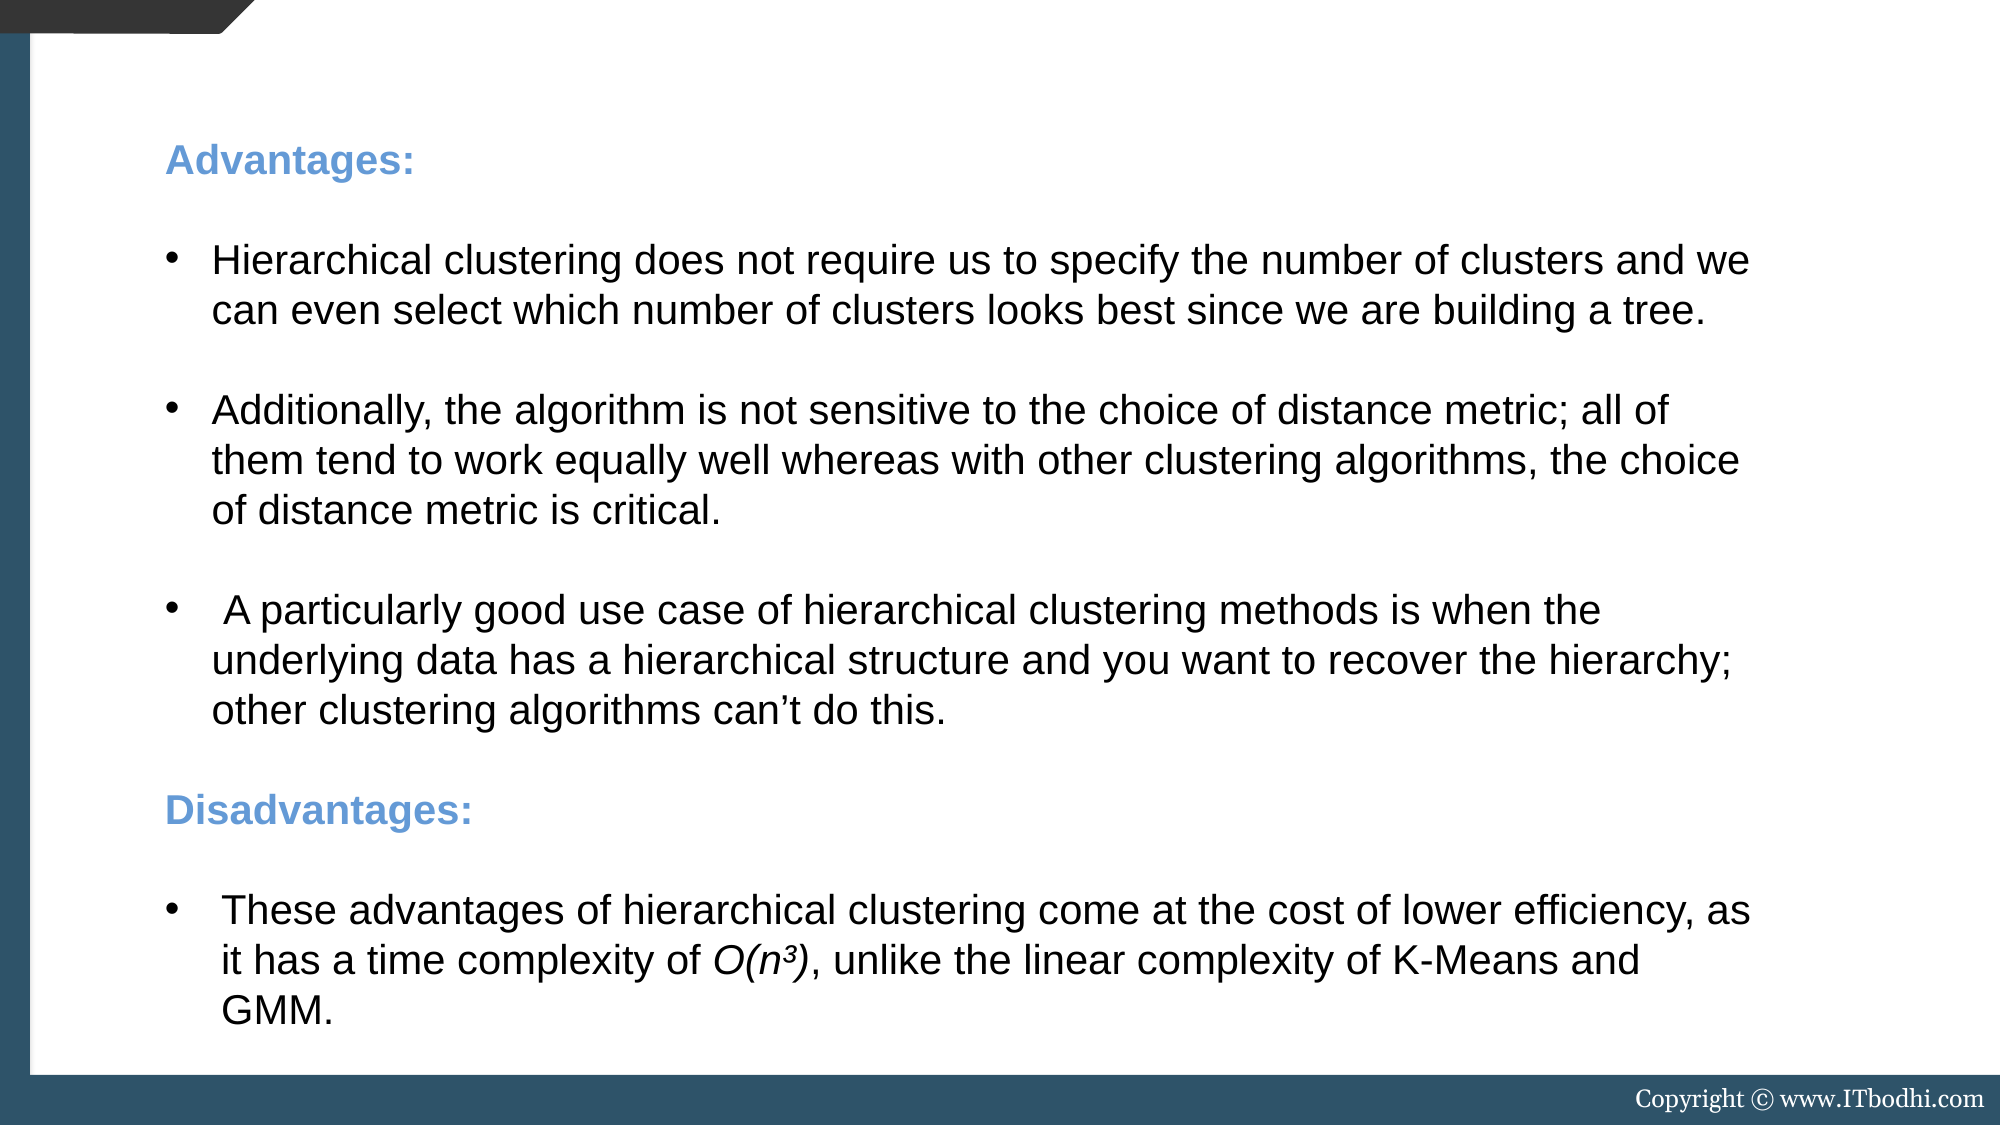

Advantages:

Hierarchical clustering does not require us to specify the number of clusters and we can even select which number of clusters looks best since we are building a tree.

Additionally, the algorithm is not sensitive to the choice of distance metric; all of them tend to work equally well whereas with other clustering algorithms, the choice of distance metric is critical.

 A particularly good use case of hierarchical clustering methods is when the underlying data has a hierarchical structure and you want to recover the hierarchy; other clustering algorithms can’t do this.

Disadvantages:

These advantages of hierarchical clustering come at the cost of lower efficiency, as it has a time complexity of O(n³), unlike the linear complexity of K-Means and GMM.

Copyright © www.ITbodhi.com